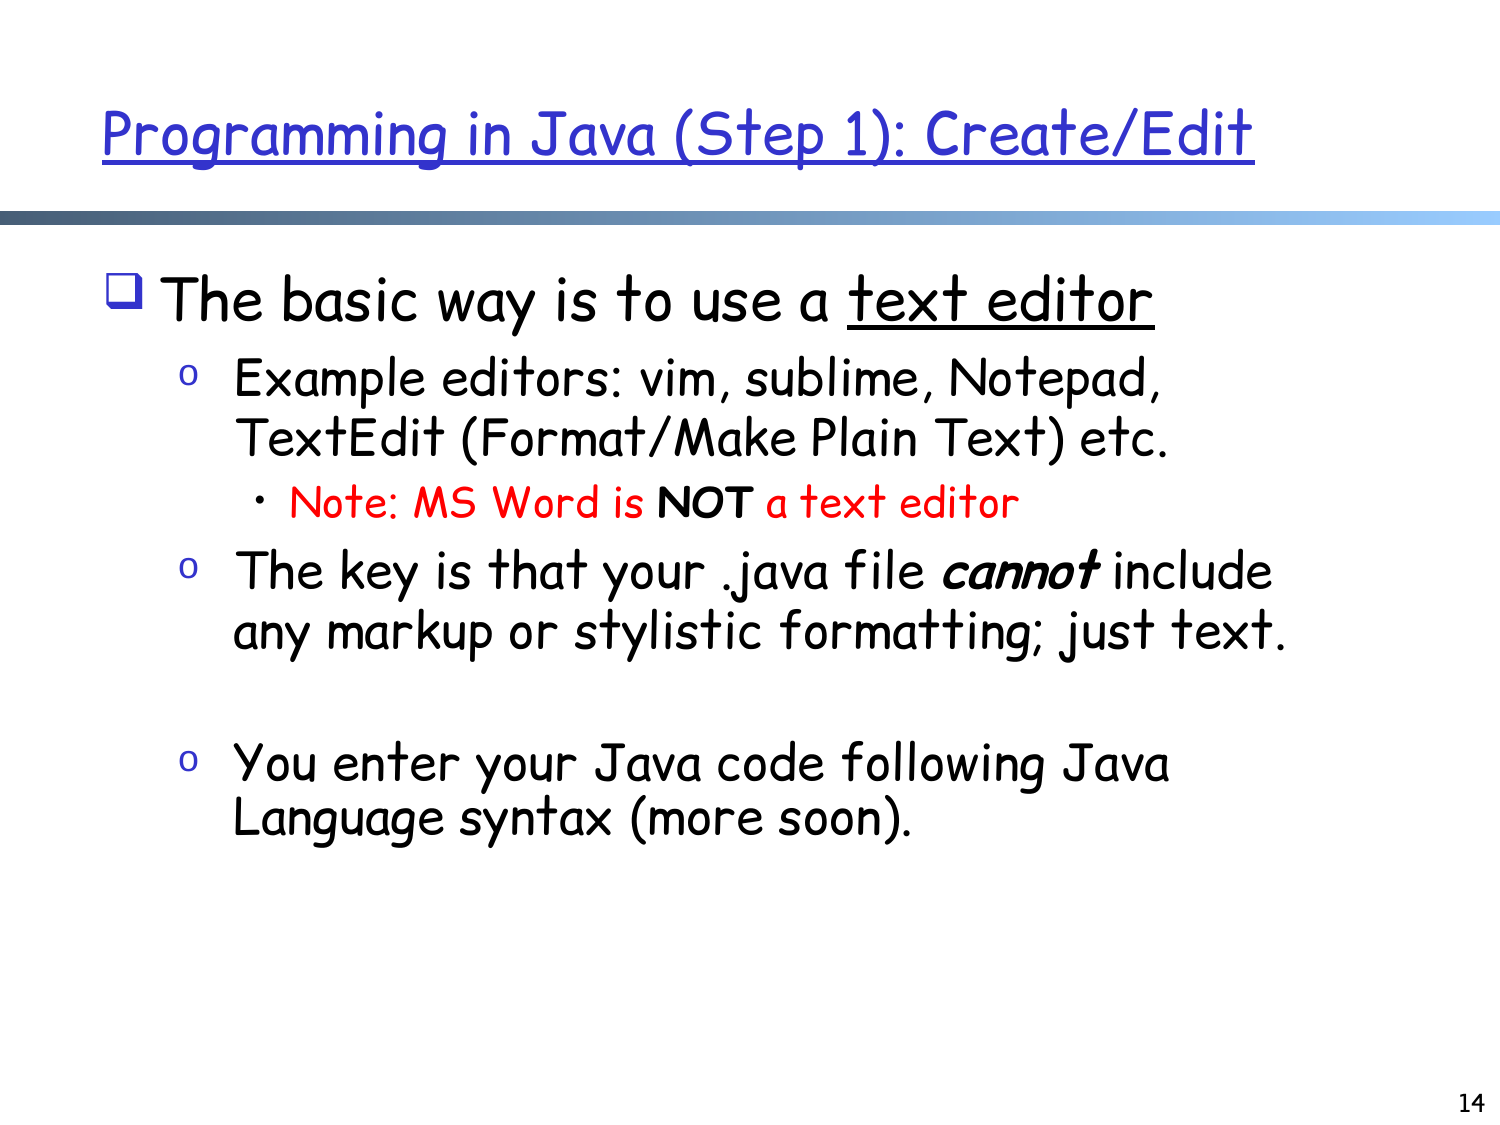

Programming in Java (Step 1): Create/Edit
The basic way is to use a text editor
Example editors: vim, sublime, Notepad, TextEdit (Format/Make Plain Text) etc.
Note: MS Word is NOT a text editor
The key is that your .java file cannot include any markup or stylistic formatting; just text.

You enter your Java code following Java Language syntax (more soon).
14